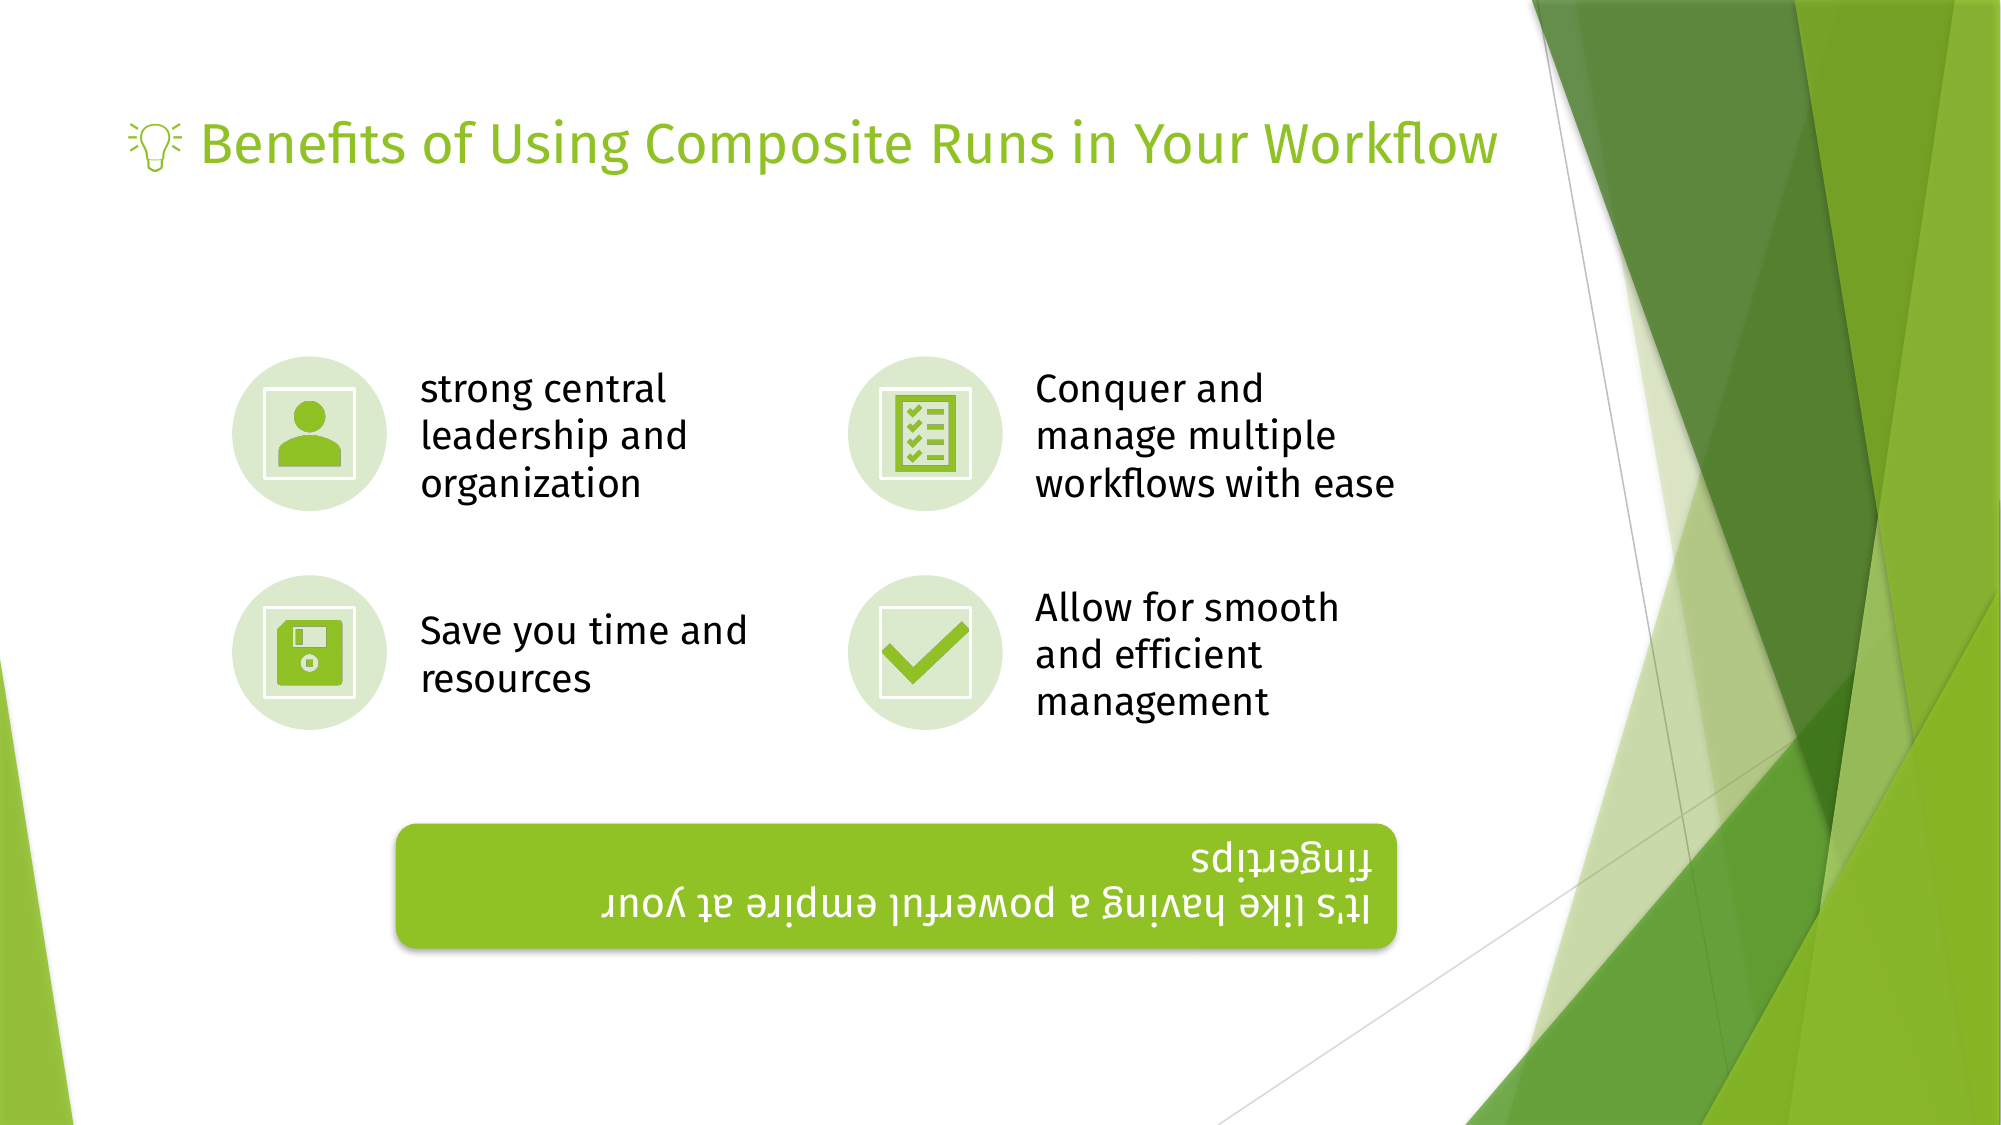

# 💡 Benefits of Using Composite Runs in Your Workflow
strong central leadership and organization
Conquer and manage multiple workflows with ease
Save you time and resources
Allow for smooth and efficient management
It's like having a powerful empire at your fingertips